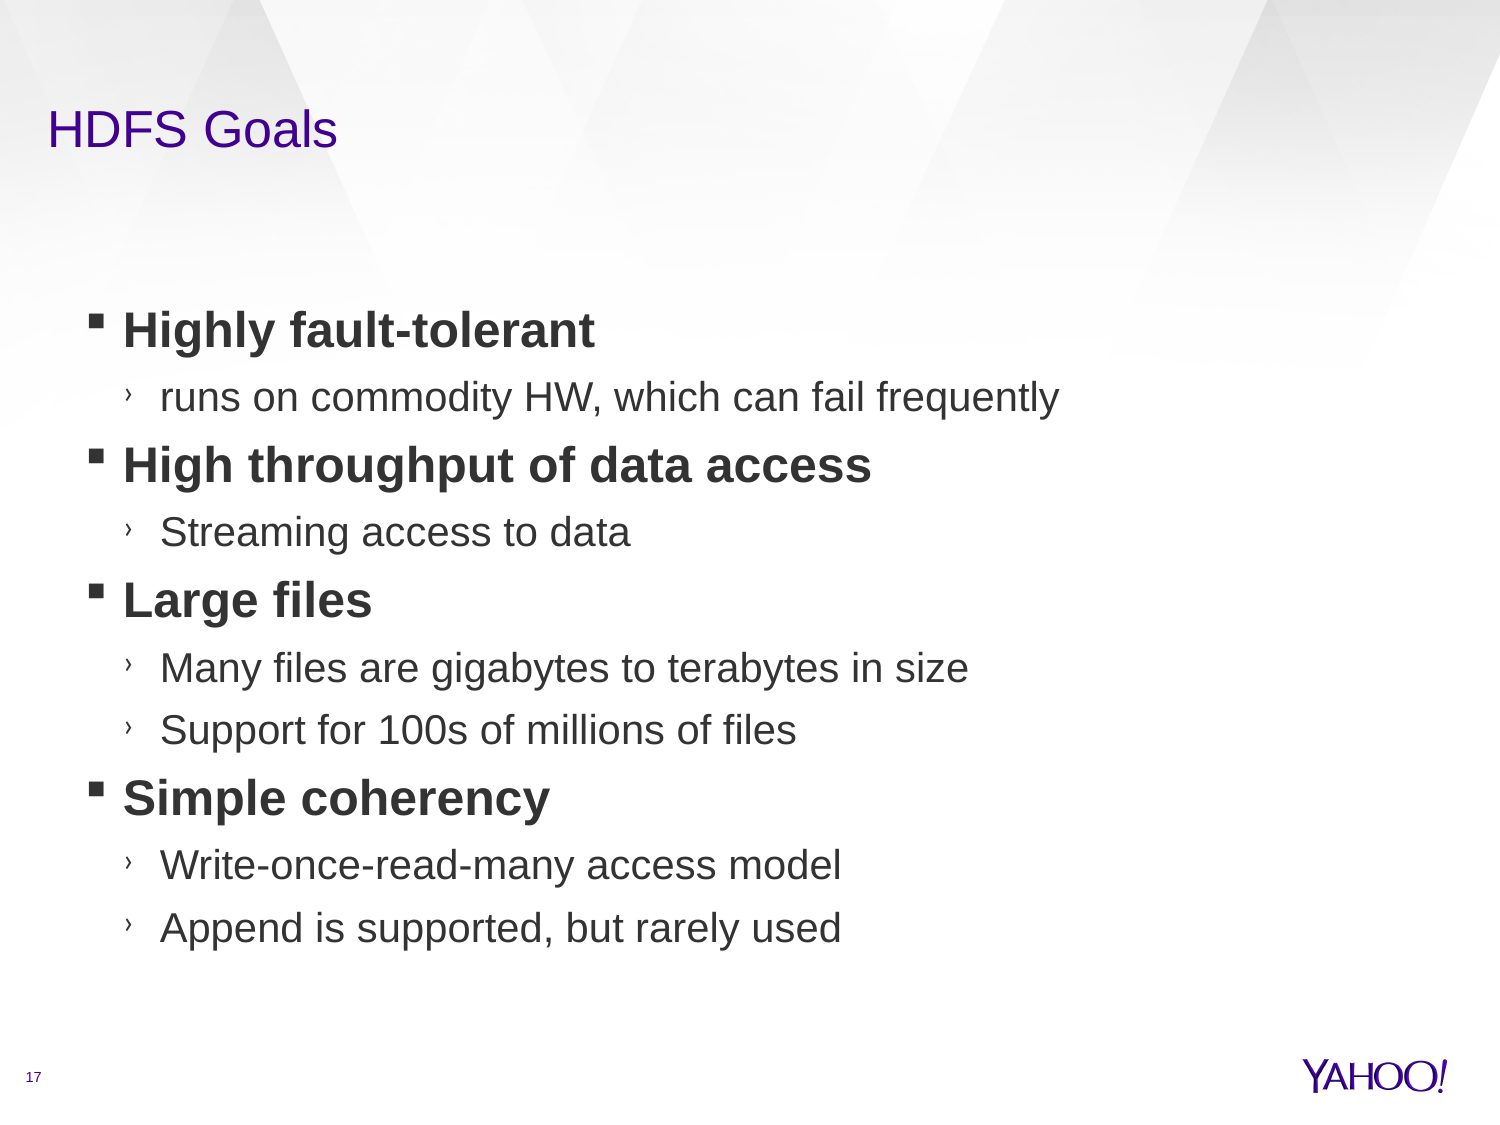

# HDFS Goals
Highly fault-tolerant
runs on commodity HW, which can fail frequently
High throughput of data access
Streaming access to data
Large files
Many files are gigabytes to terabytes in size
Support for 100s of millions of files
Simple coherency
Write-once-read-many access model
Append is supported, but rarely used

17